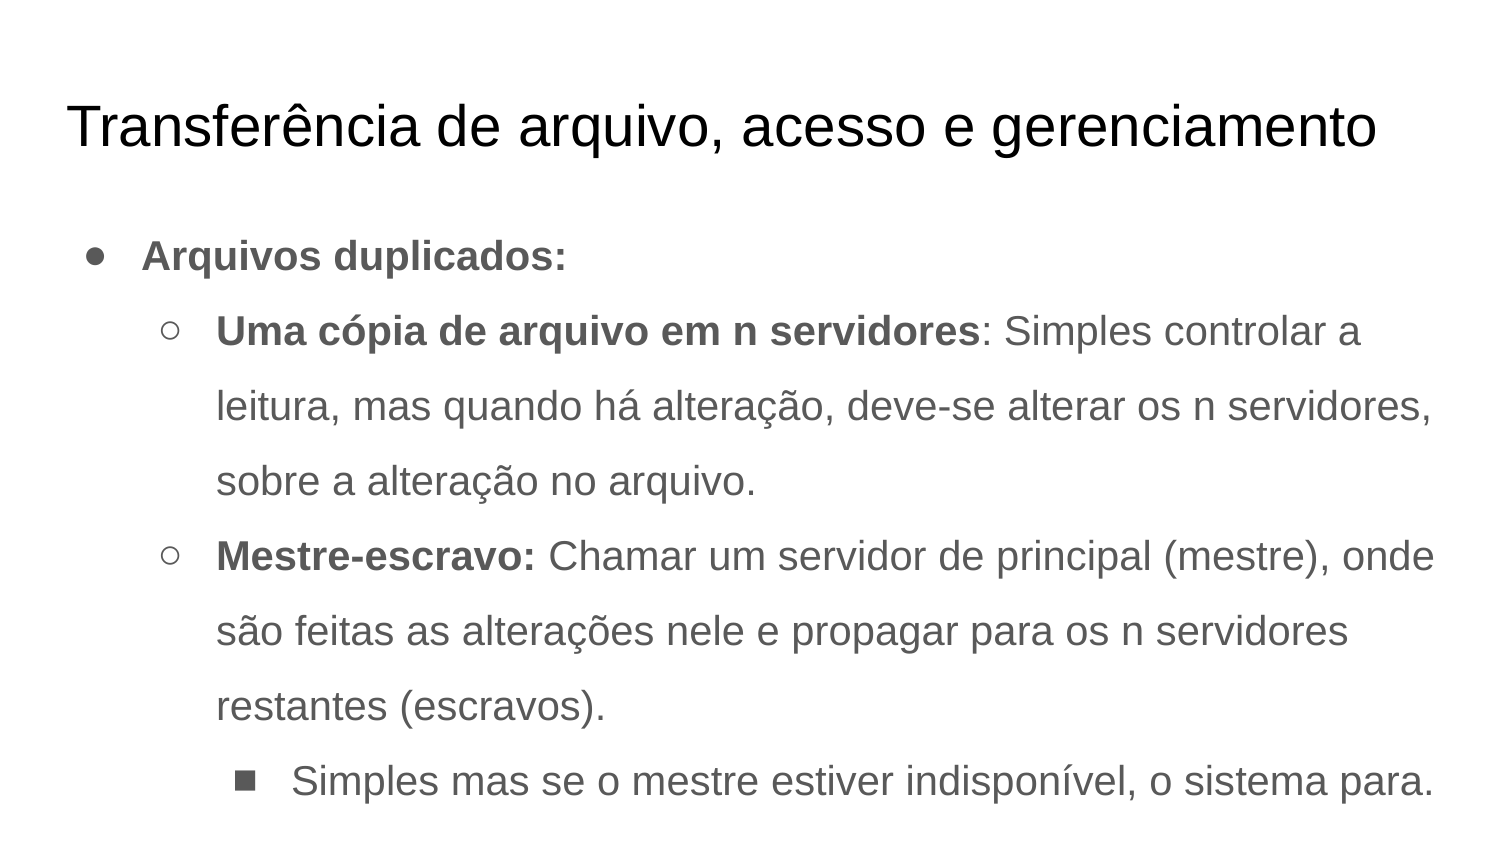

# Transferência de arquivo, acesso e gerenciamento
Arquivos duplicados:
Uma cópia de arquivo em n servidores: Simples controlar a leitura, mas quando há alteração, deve-se alterar os n servidores, sobre a alteração no arquivo.
Mestre-escravo: Chamar um servidor de principal (mestre), onde são feitas as alterações nele e propagar para os n servidores restantes (escravos).
Simples mas se o mestre estiver indisponível, o sistema para.